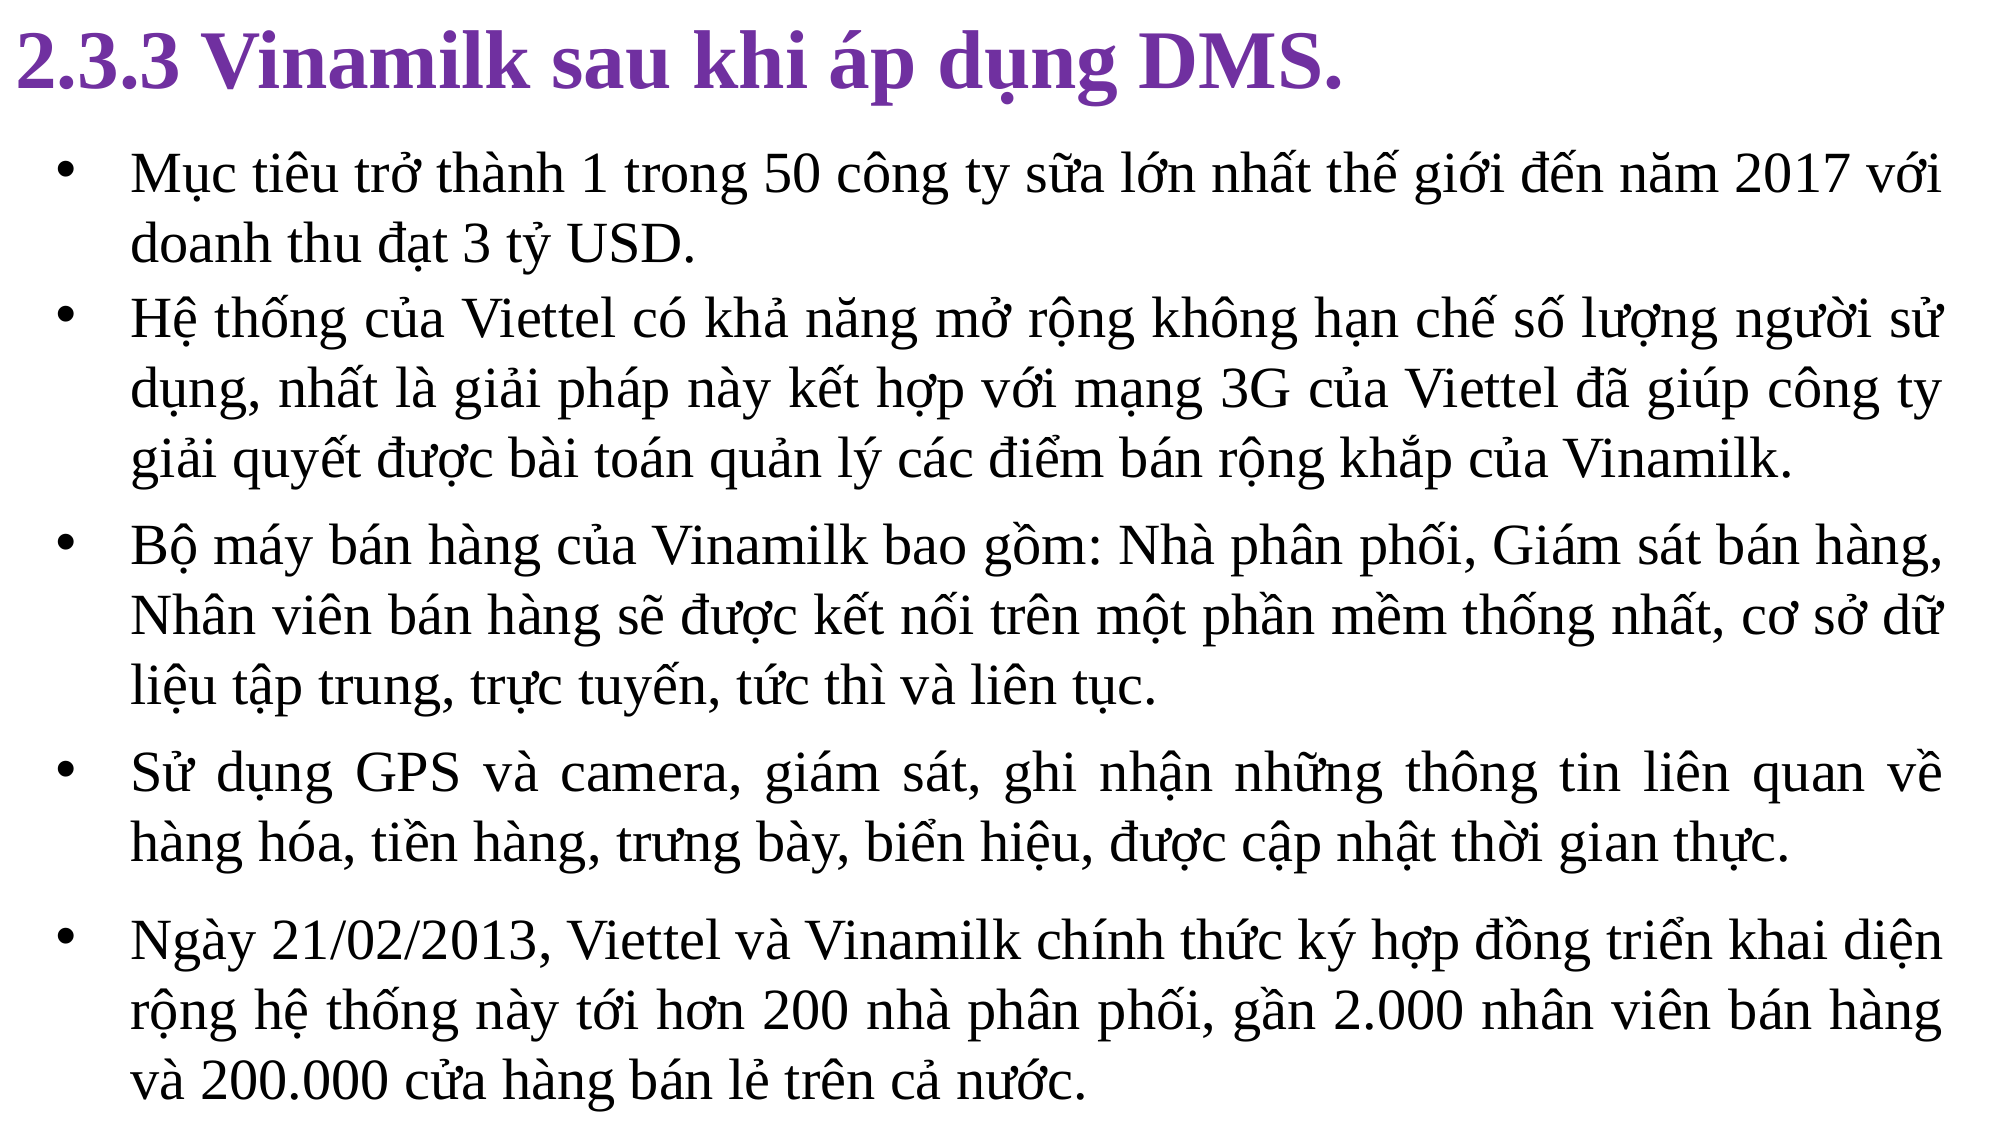

# 2.3.3 Vinamilk sau khi áp dụng DMS.
Mục tiêu trở thành 1 trong 50 công ty sữa lớn nhất thế giới đến năm 2017 với doanh thu đạt 3 tỷ USD.
Hệ thống của Viettel có khả năng mở rộng không hạn chế số lượng người sử dụng, nhất là giải pháp này kết hợp với mạng 3G của Viettel đã giúp công ty giải quyết được bài toán quản lý các điểm bán rộng khắp của Vinamilk.
Bộ máy bán hàng của Vinamilk bao gồm: Nhà phân phối, Giám sát bán hàng, Nhân viên bán hàng sẽ được kết nối trên một phần mềm thống nhất, cơ sở dữ liệu tập trung, trực tuyến, tức thì và liên tục.
Sử dụng GPS và camera, giám sát, ghi nhận những thông tin liên quan về hàng hóa, tiền hàng, trưng bày, biển hiệu, được cập nhật thời gian thực.
Ngày 21/02/2013, Viettel và Vinamilk chính thức ký hợp đồng triển khai diện rộng hệ thống này tới hơn 200 nhà phân phối, gần 2.000 nhân viên bán hàng và 200.000 cửa hàng bán lẻ trên cả nước.